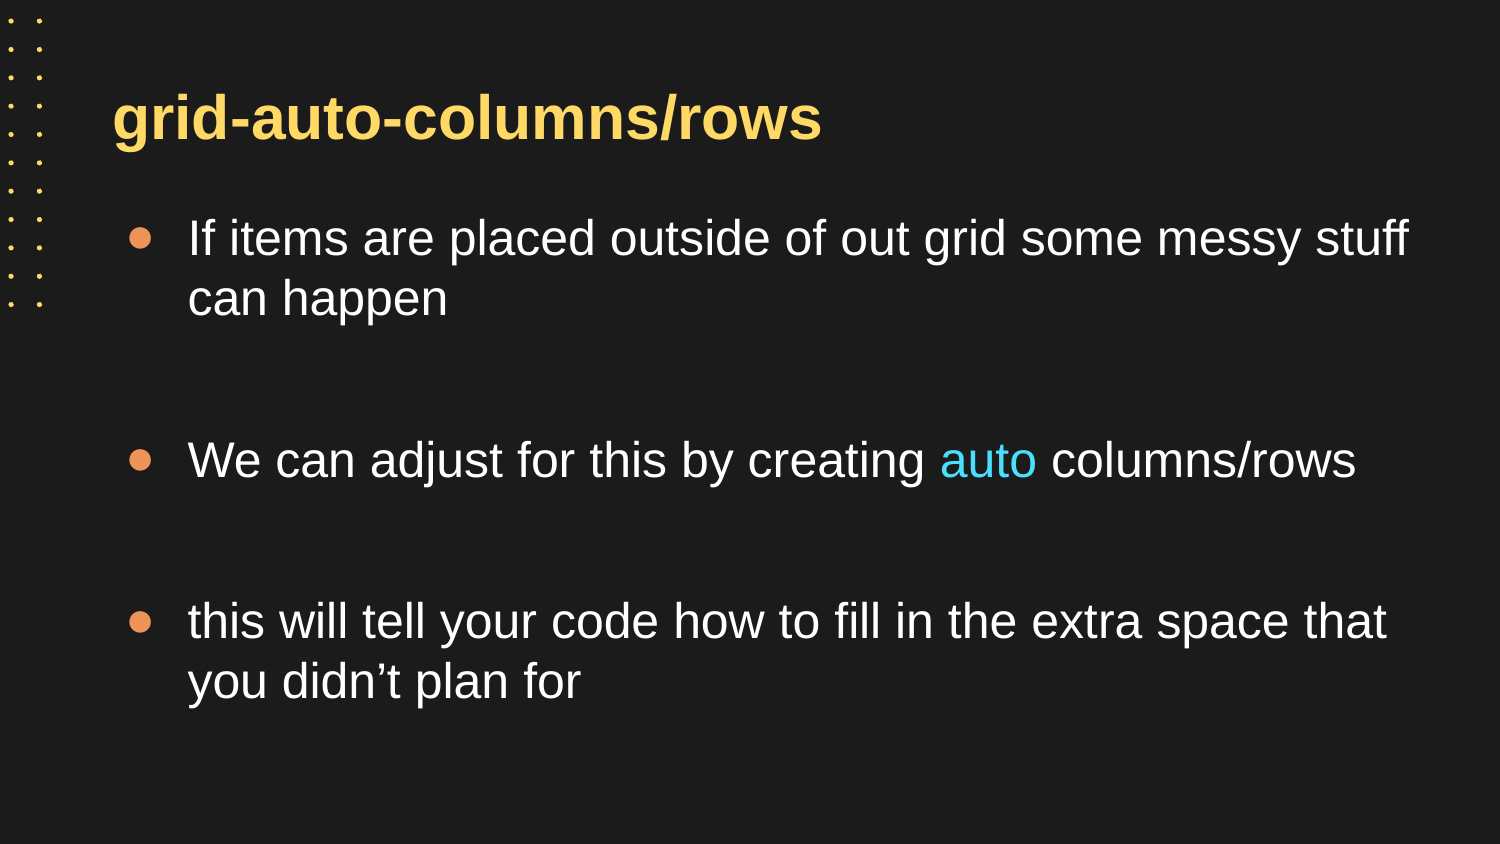

# grid-auto-columns/rows
If items are placed outside of out grid some messy stuff can happen

We can adjust for this by creating auto columns/rows

this will tell your code how to fill in the extra space that you didn’t plan for